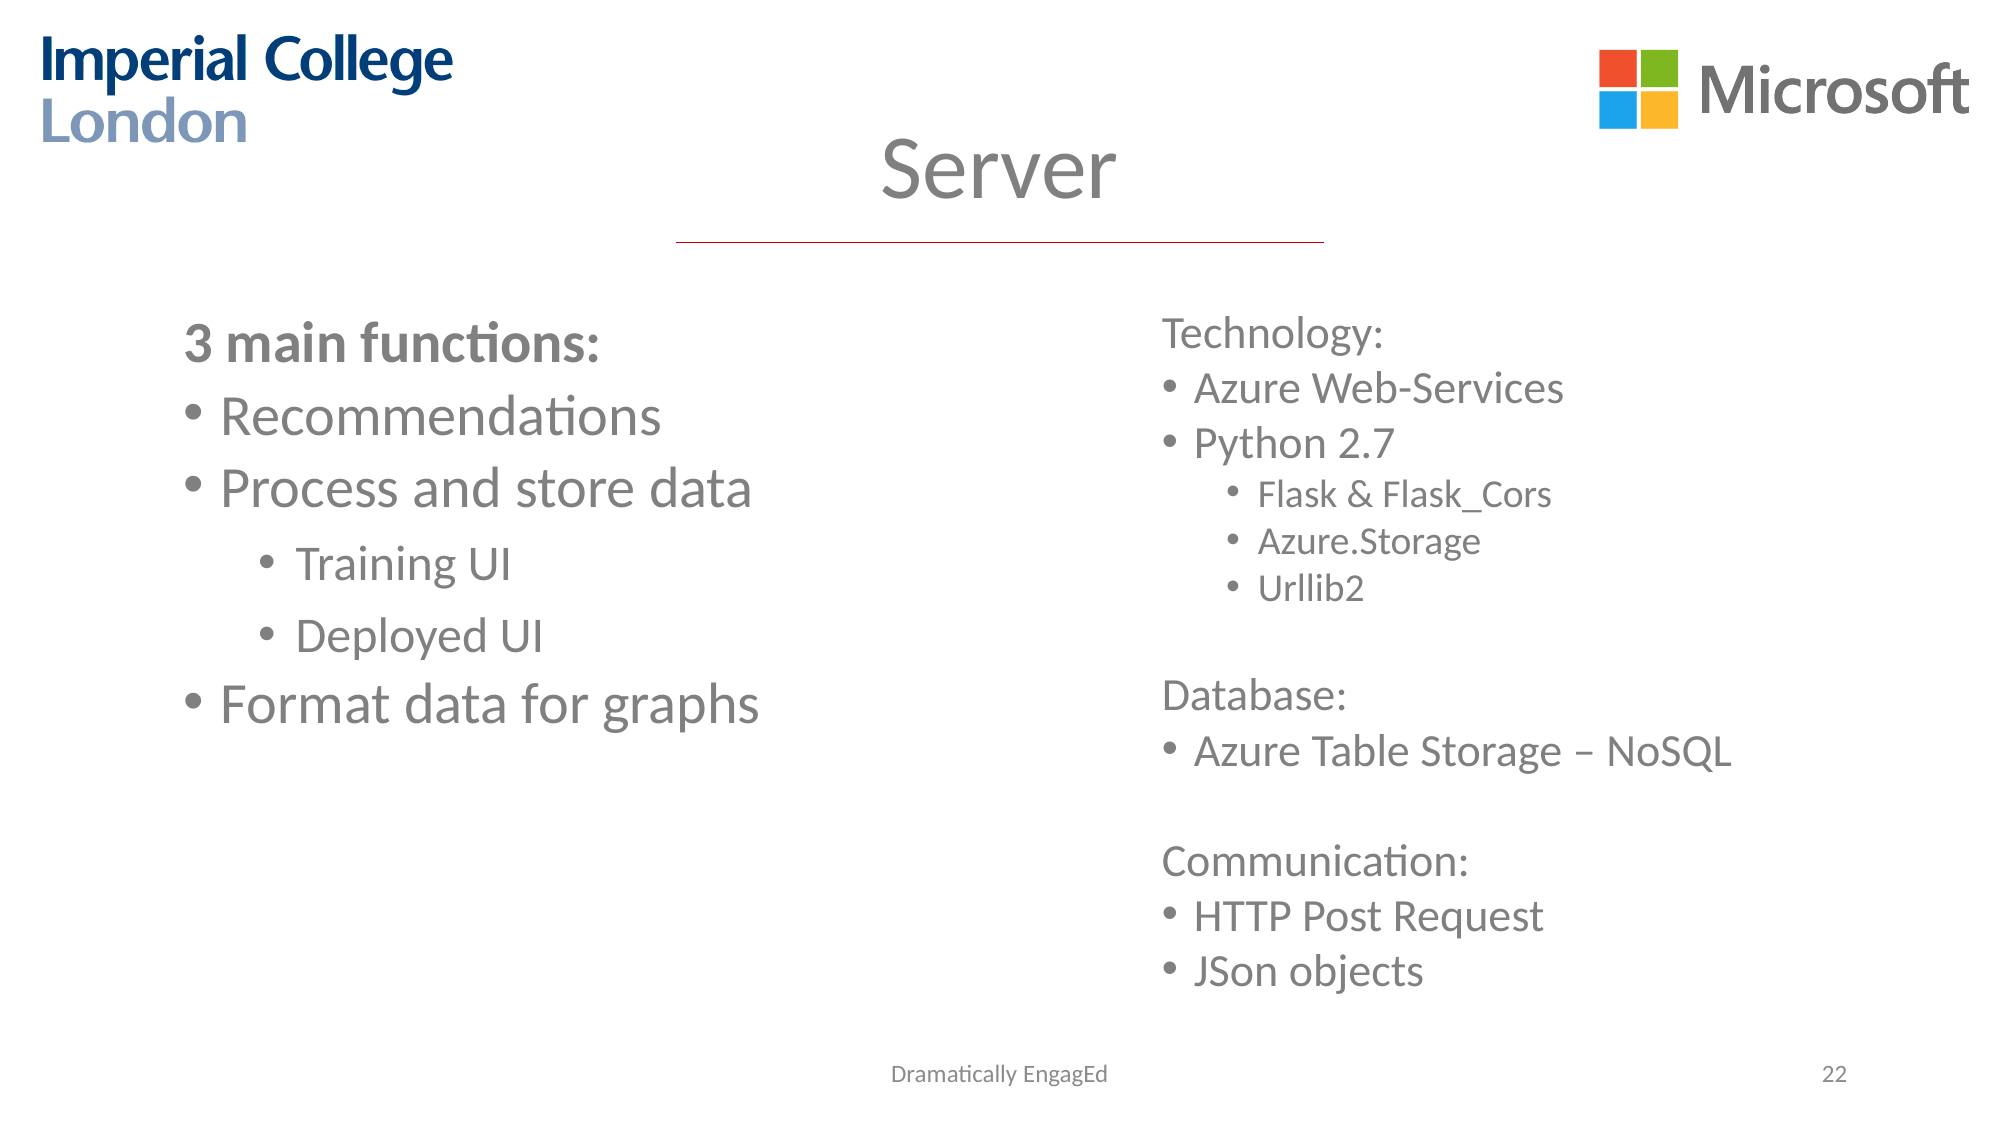

# Server
3 main functions:
Recommendations
Process and store data
Training UI
Deployed UI
Format data for graphs

Technology:
Azure Web-Services
Python 2.7
Flask & Flask_Cors
Azure.Storage
Urllib2

Database:
Azure Table Storage – NoSQL

Communication:
HTTP Post Request
JSon objects
Dramatically EngagEd
22